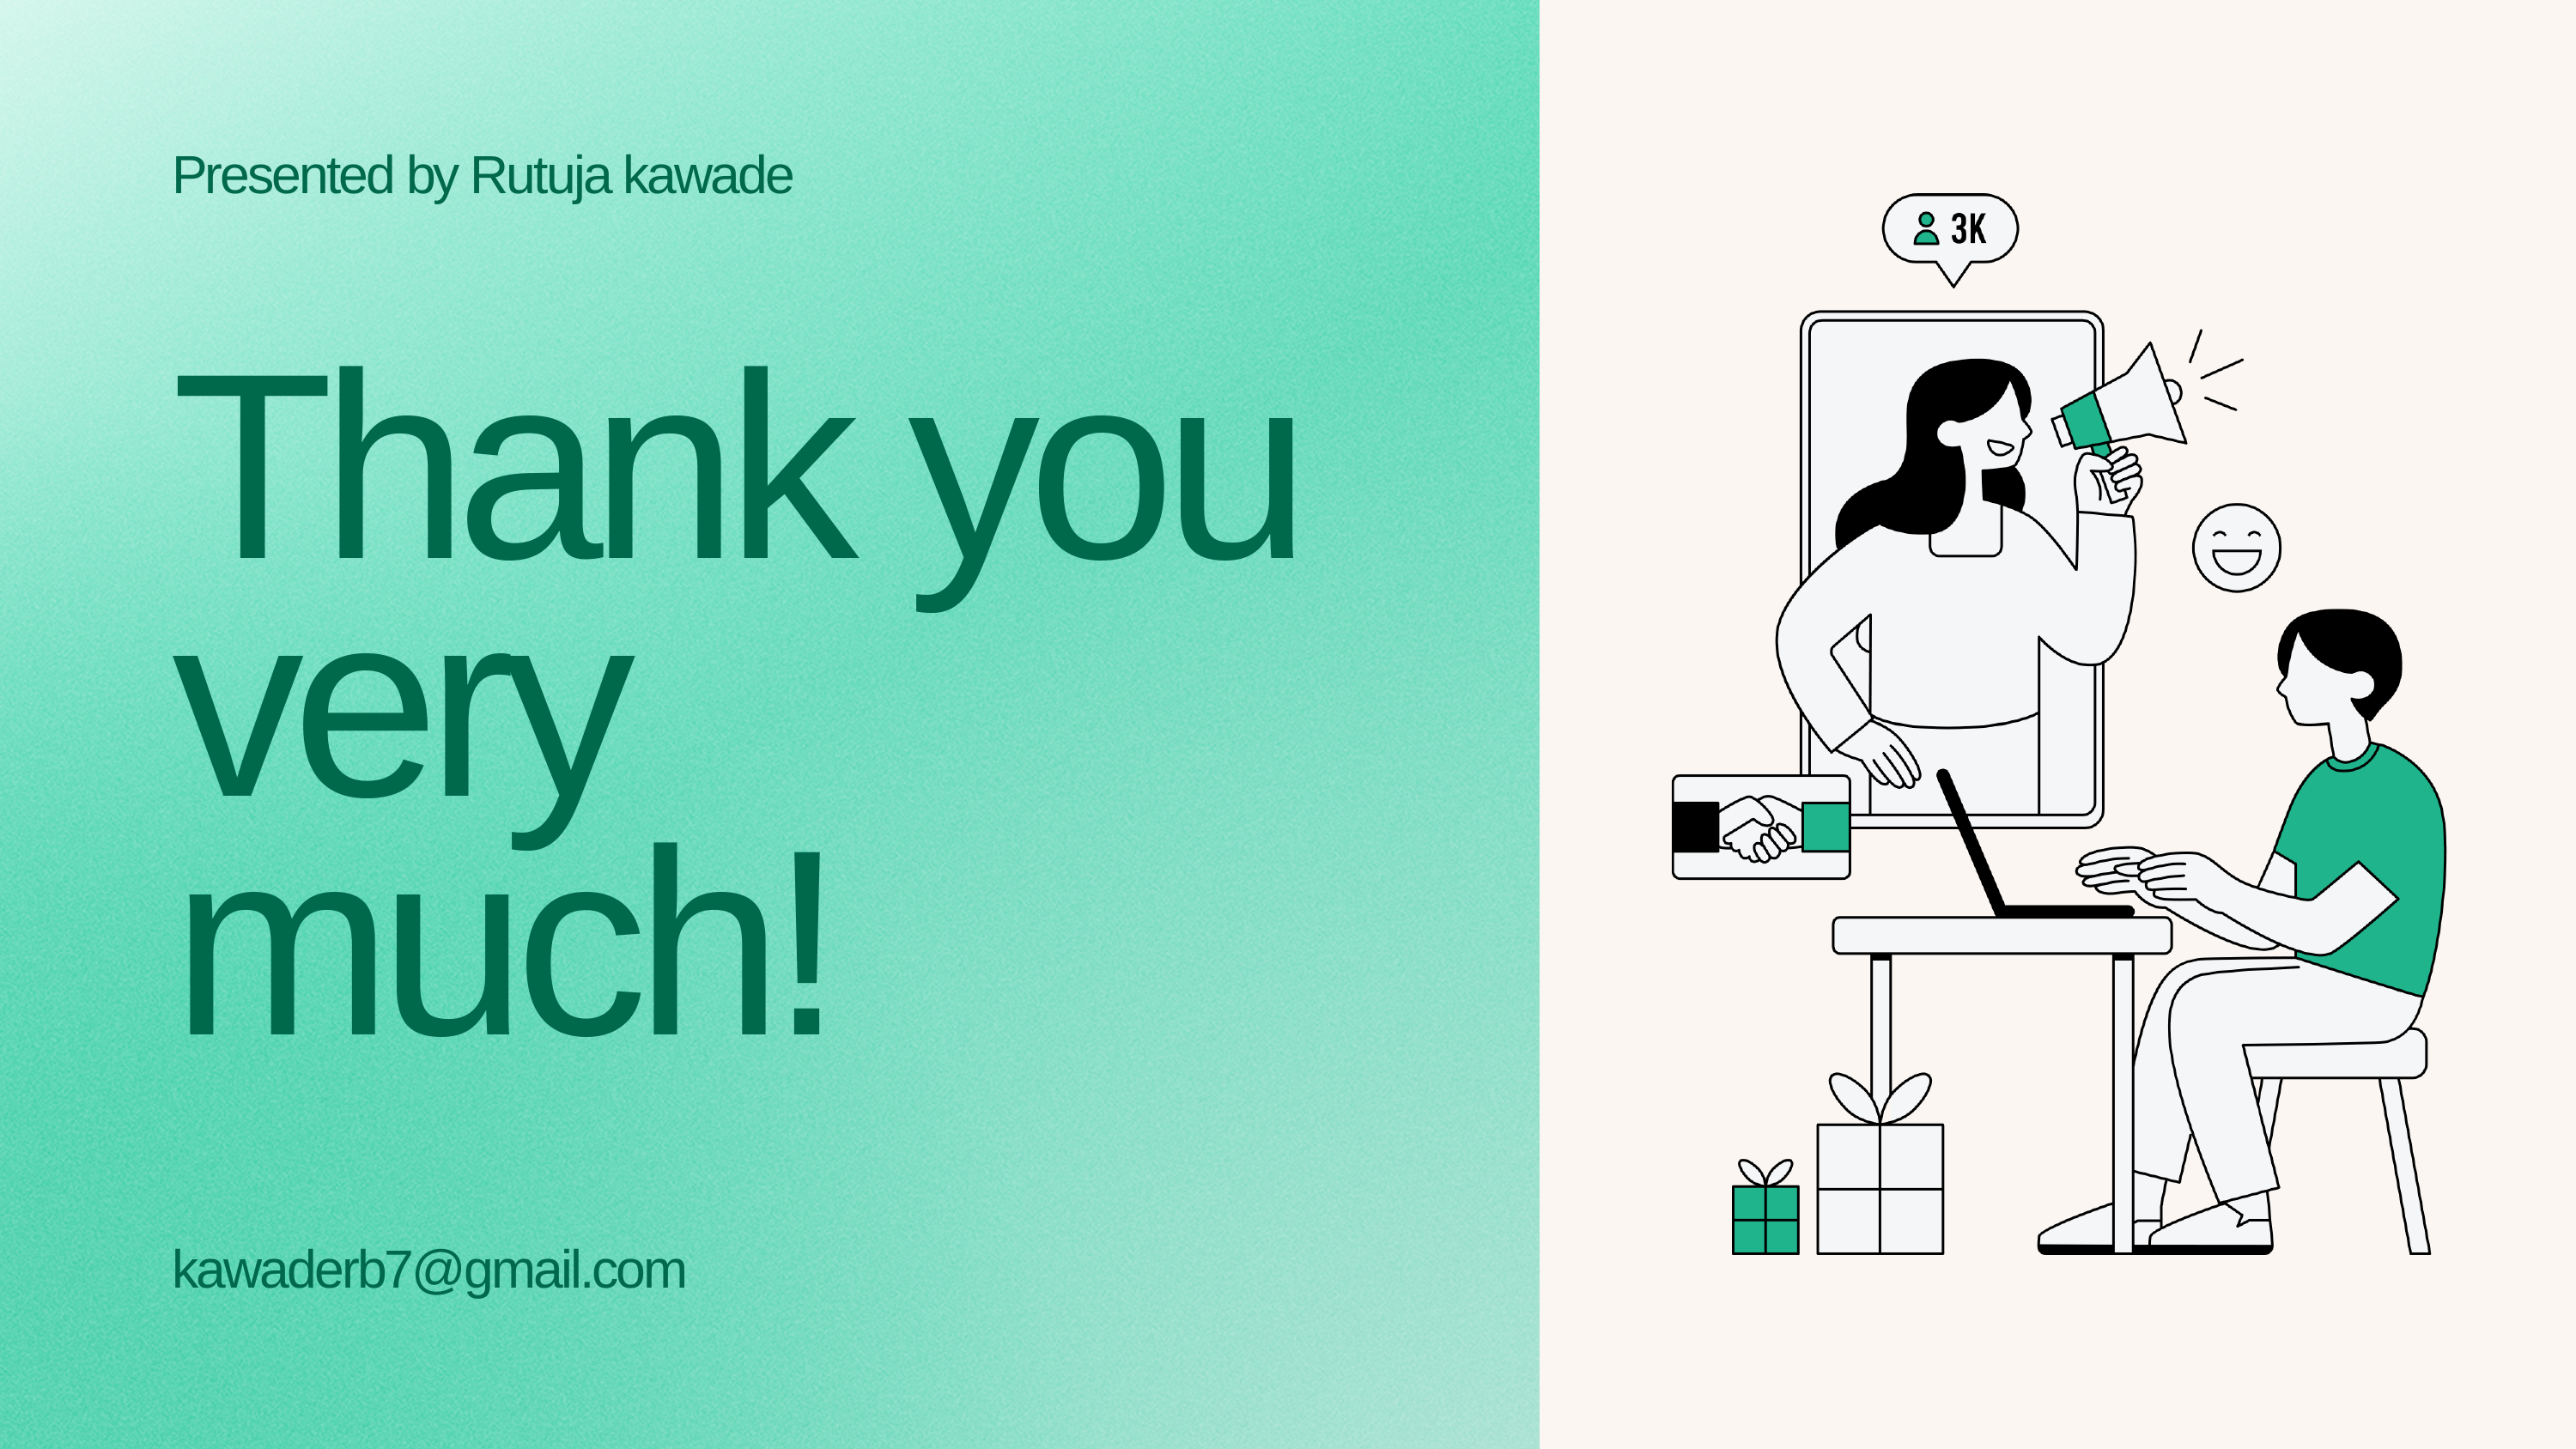

Presented by Rutuja kawade

Thank you very much!
kawaderb7@gmail.com